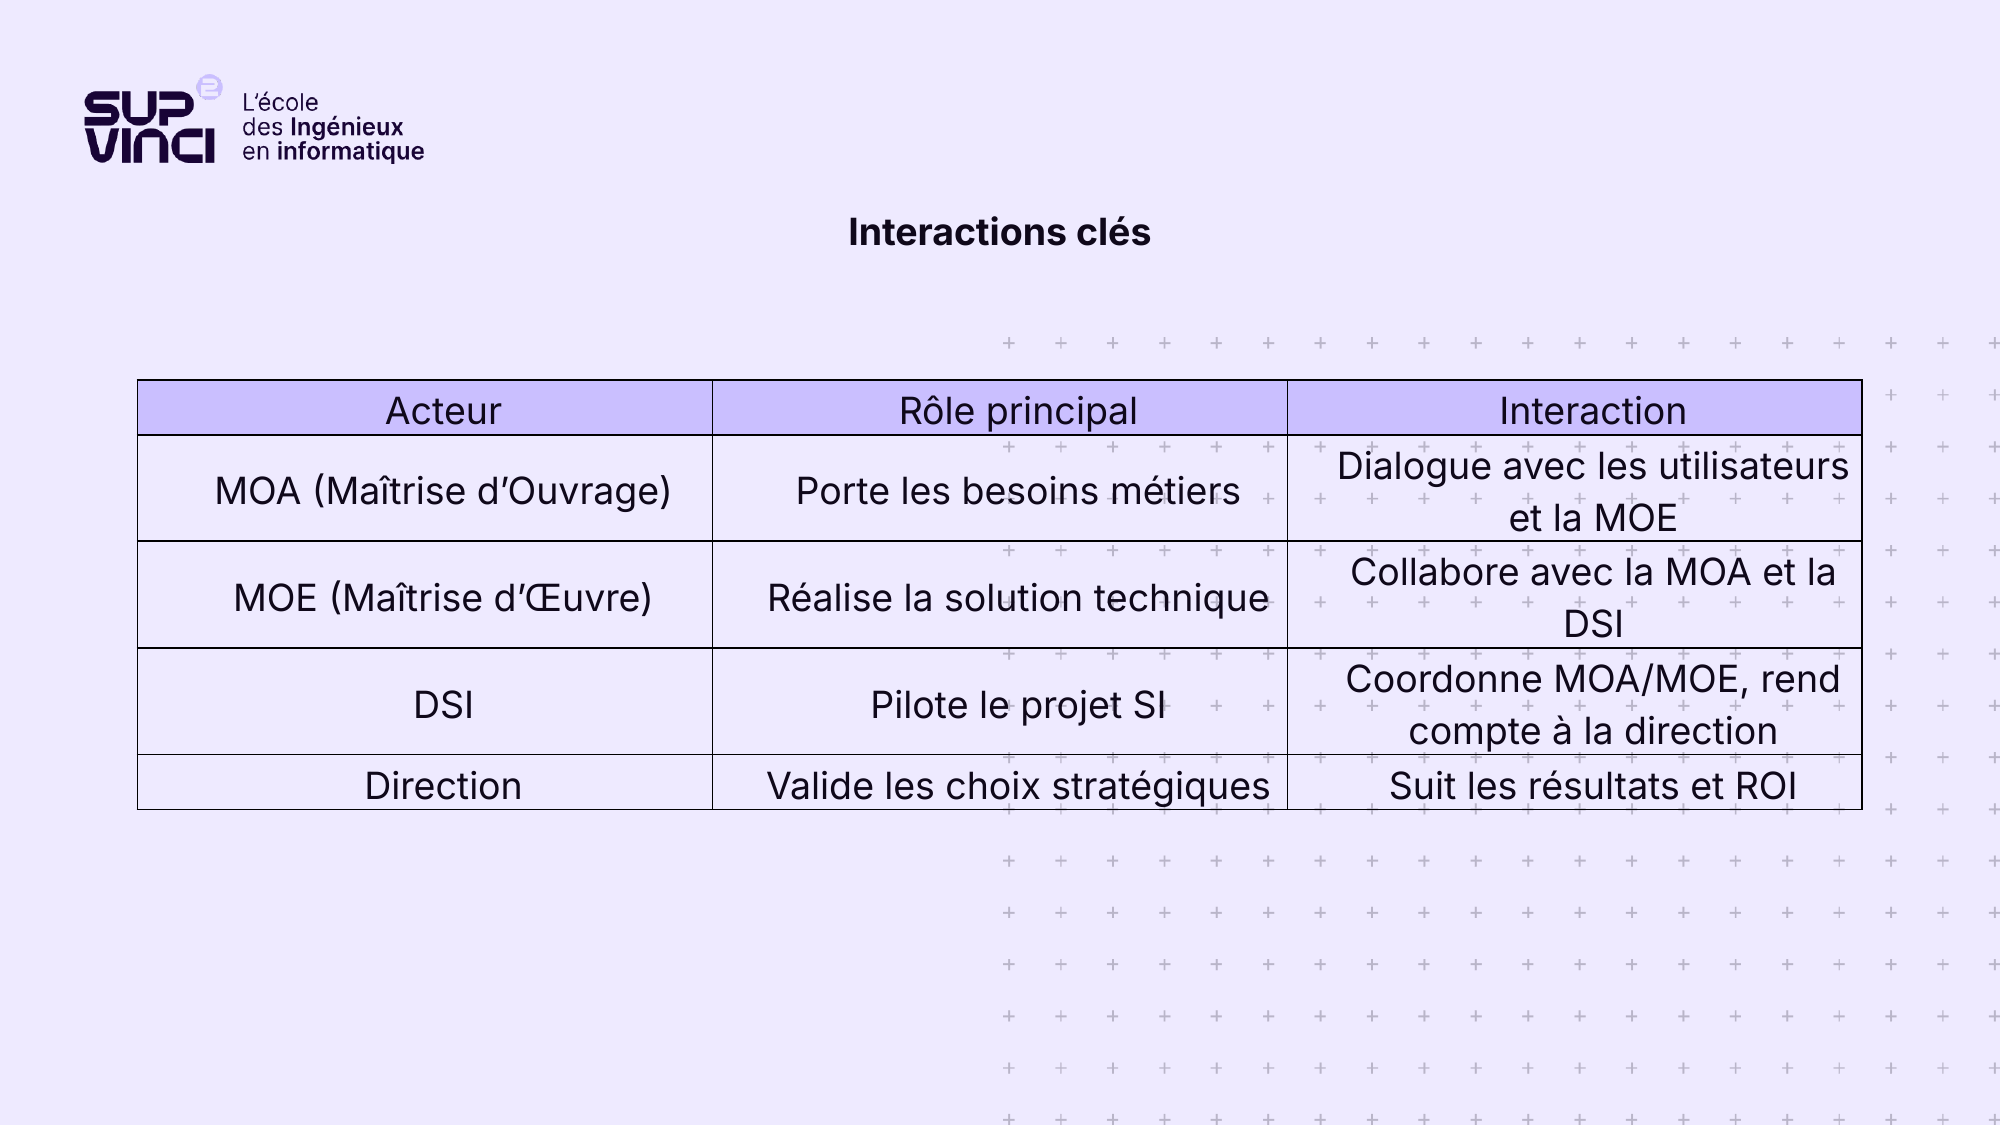

Interactions clés

| Acteur | Rôle principal | Interaction |
| --- | --- | --- |
| MOA (Maîtrise d’Ouvrage) | Porte les besoins métiers | Dialogue avec les utilisateurs et la MOE |
| MOE (Maîtrise d’Œuvre) | Réalise la solution technique | Collabore avec la MOA et la DSI |
| DSI | Pilote le projet SI | Coordonne MOA/MOE, rend compte à la direction |
| Direction | Valide les choix stratégiques | Suit les résultats et ROI |